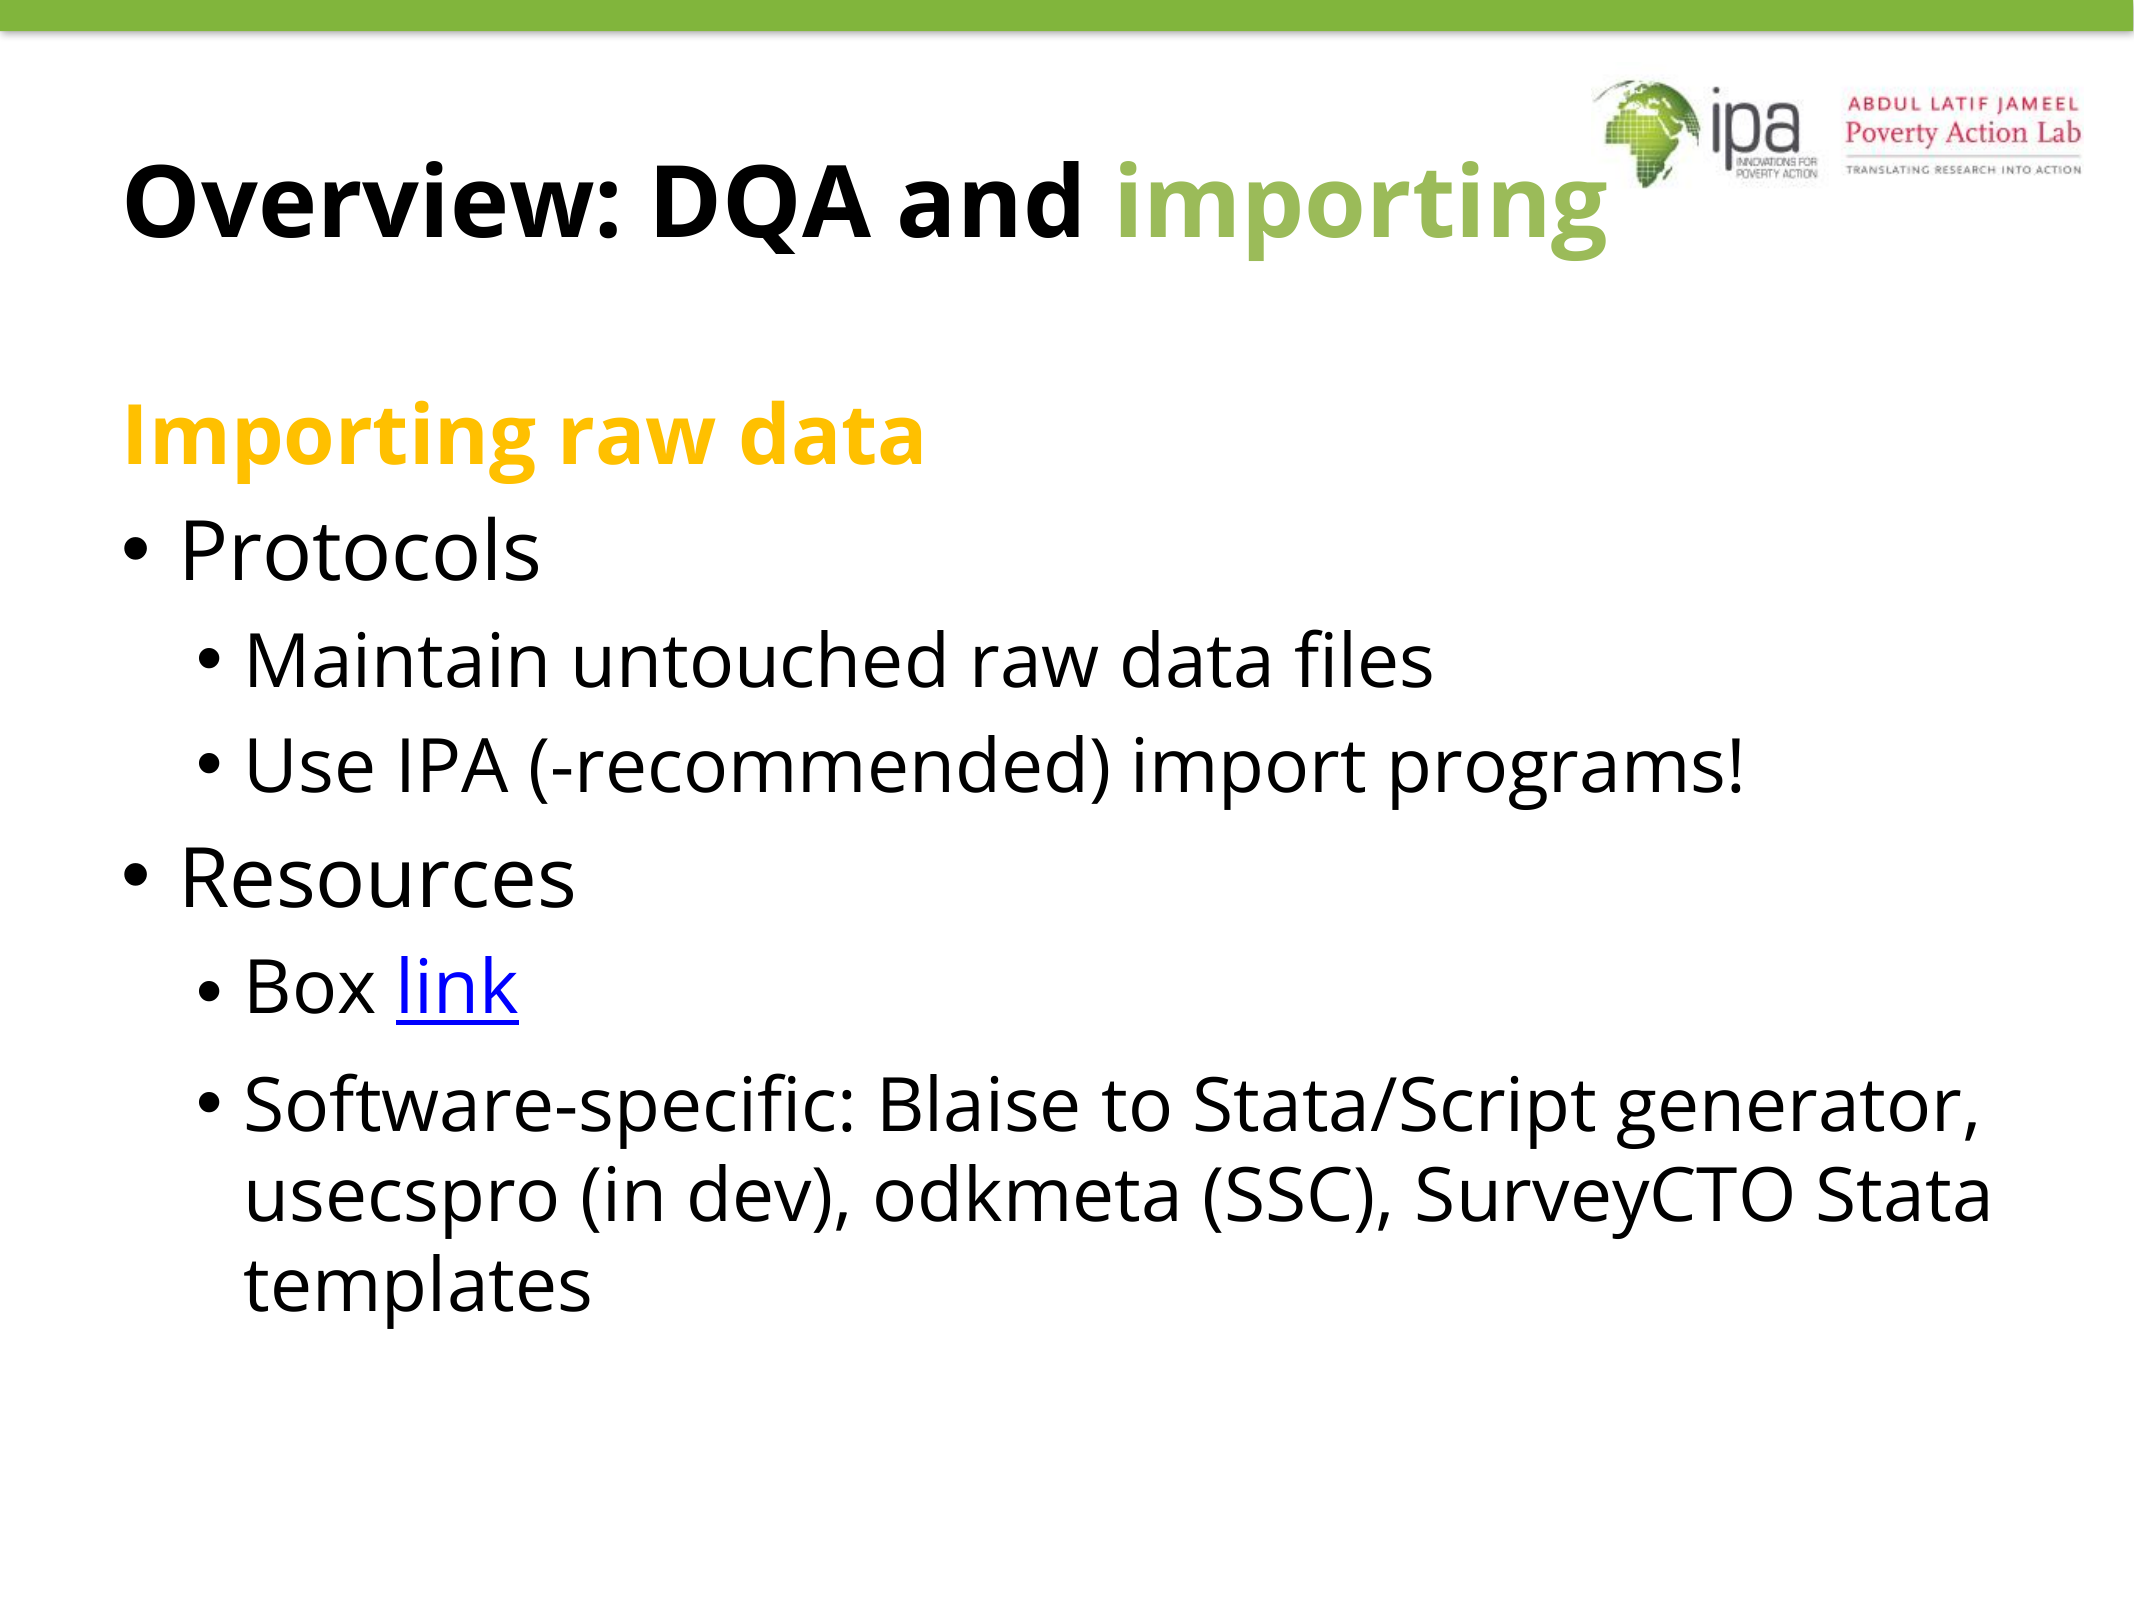

# Overview: DQA and importing
Importing raw data
Protocols
Maintain untouched raw data files
Use IPA (-recommended) import programs!
Resources
Box link
Software-specific: Blaise to Stata/Script generator, usecspro (in dev), odkmeta (SSC), SurveyCTO Stata templates